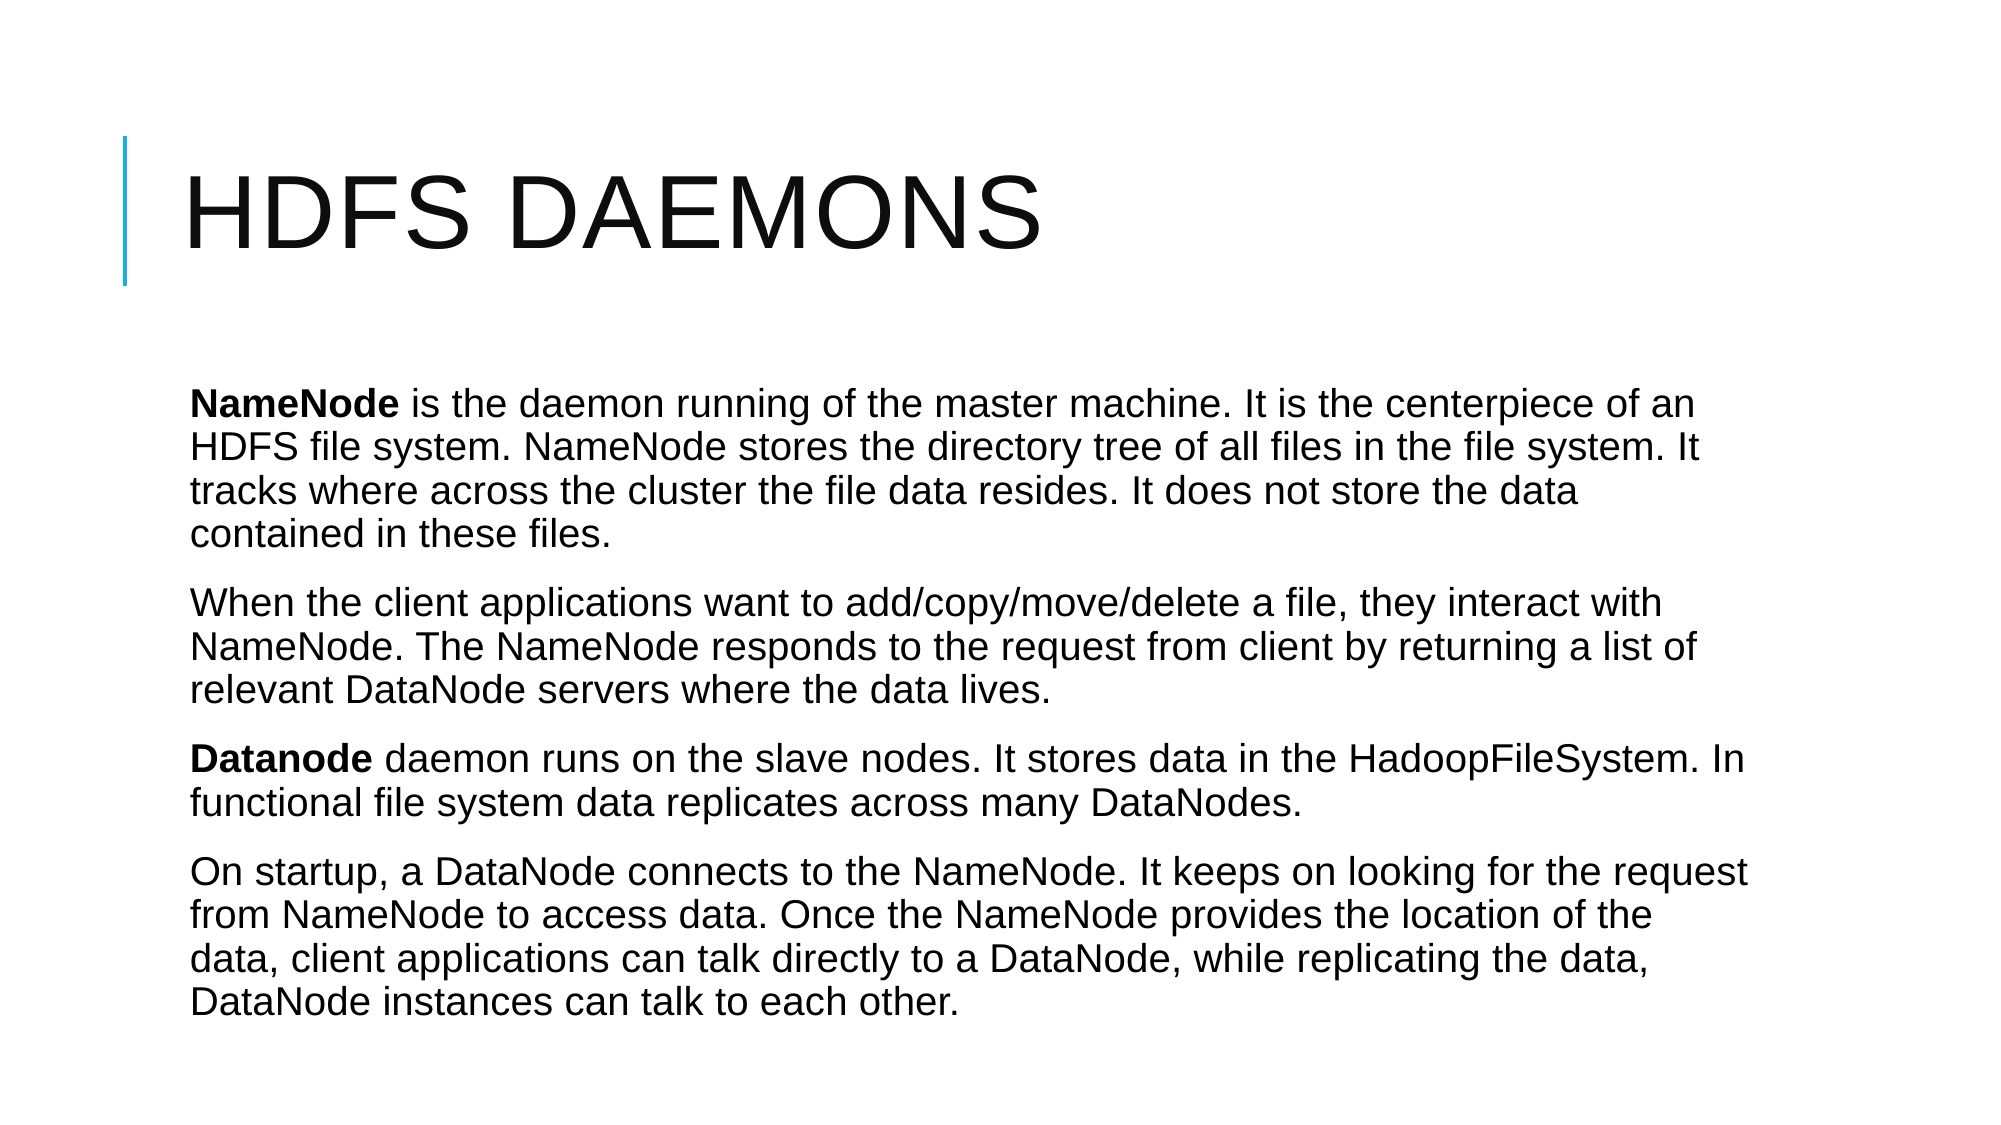

# Hdfs daemons
NameNode is the daemon running of the master machine. It is the centerpiece of an HDFS file system. NameNode stores the directory tree of all files in the file system. It tracks where across the cluster the file data resides. It does not store the data contained in these files.
When the client applications want to add/copy/move/delete a file, they interact with NameNode. The NameNode responds to the request from client by returning a list of relevant DataNode servers where the data lives.
Datanode daemon runs on the slave nodes. It stores data in the HadoopFileSystem. In functional file system data replicates across many DataNodes.
On startup, a DataNode connects to the NameNode. It keeps on looking for the request from NameNode to access data. Once the NameNode provides the location of the data, client applications can talk directly to a DataNode, while replicating the data, DataNode instances can talk to each other.